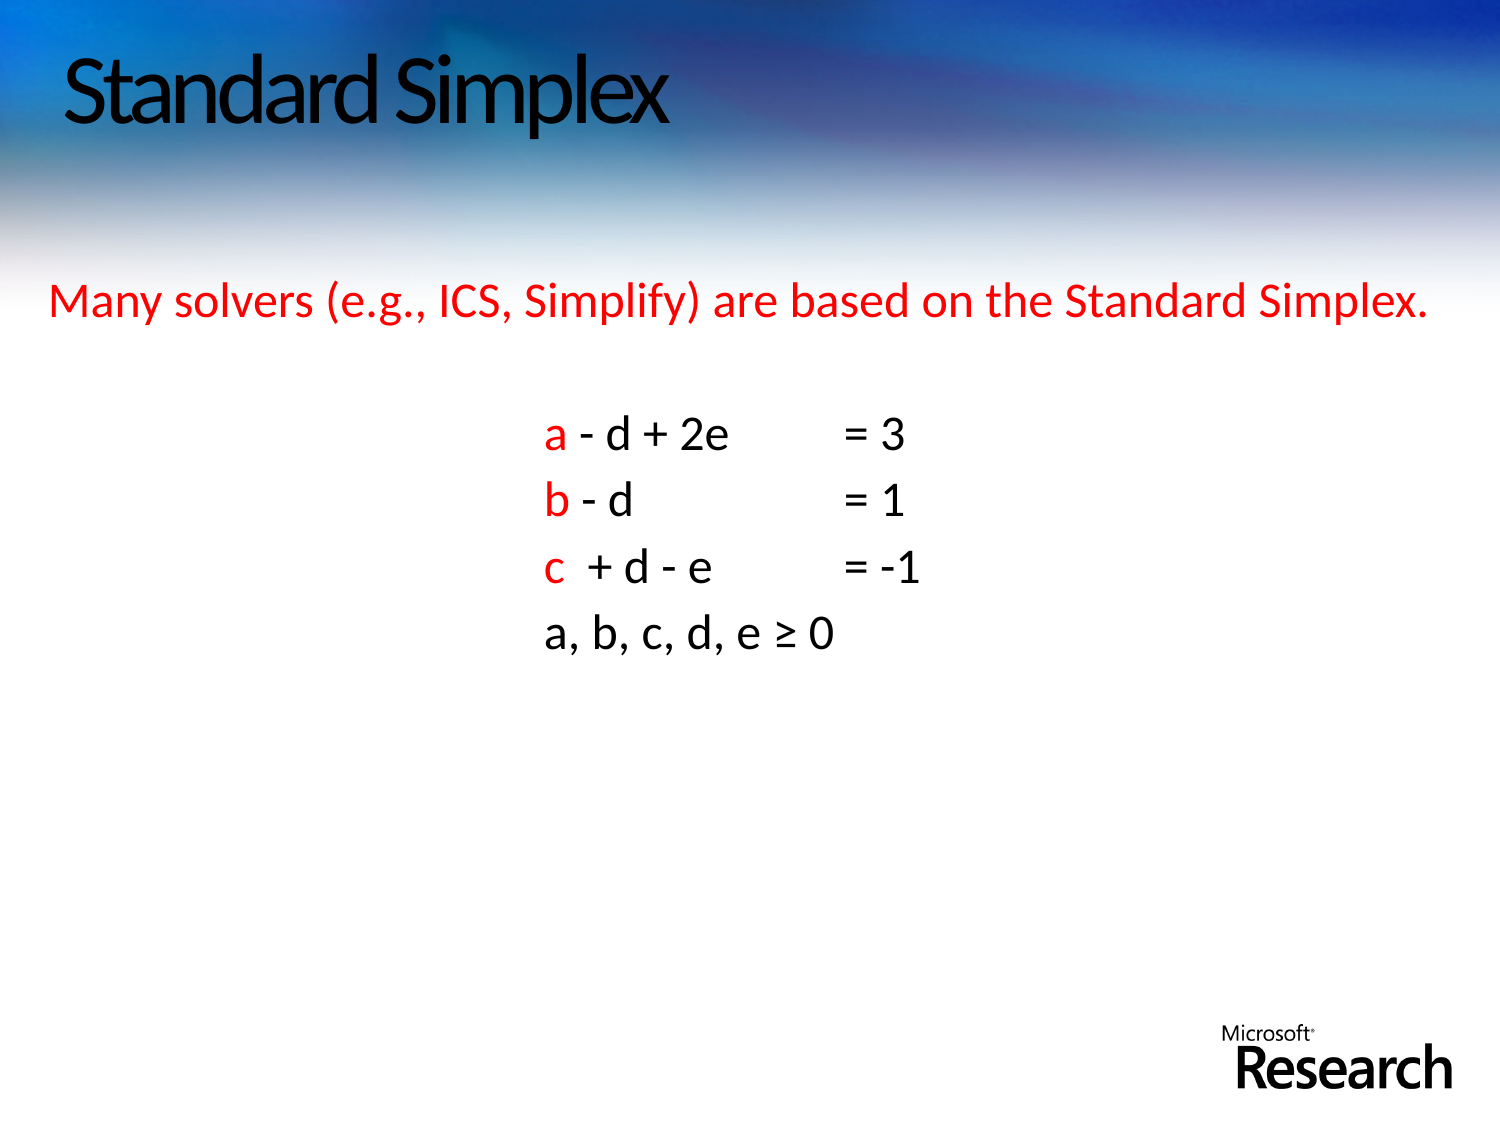

# Standard Simplex
Many solvers (e.g., ICS, Simplify) are based on the Standard Simplex.

				a - d + 2e 	= 3
				b - d         	= 1
				c  + d - e 	= -1
				a, b, c, d, e ≥ 0